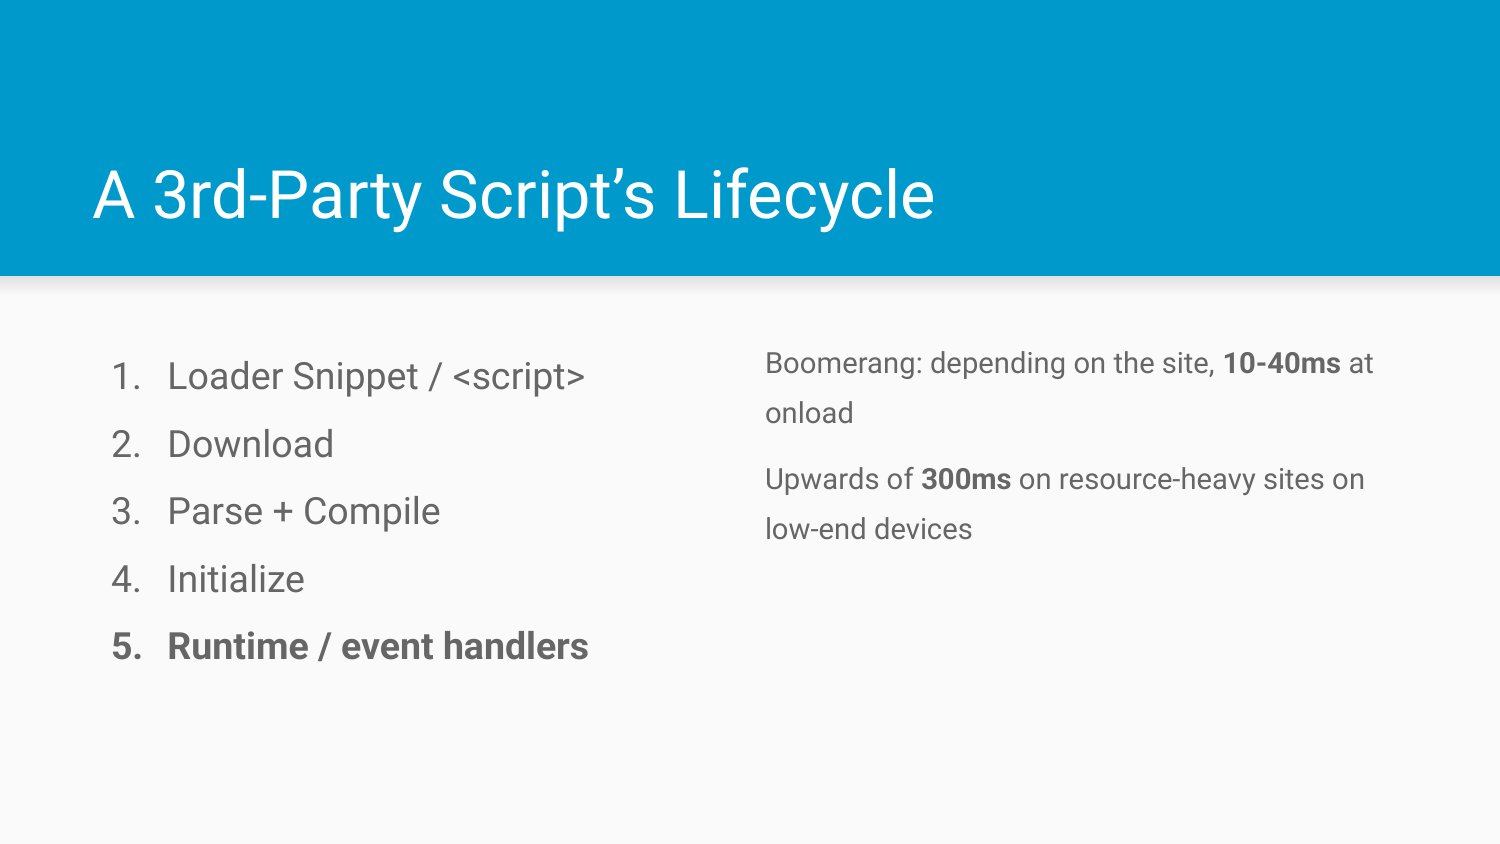

# A 3rd-Party Script’s Lifecycle
Loader Snippet / <script>
Download
Parse + Compile
Initialize
Runtime / event handlers
Boomerang: depending on the site, 10-40ms at onload
Upwards of 300ms on resource-heavy sites on low-end devices